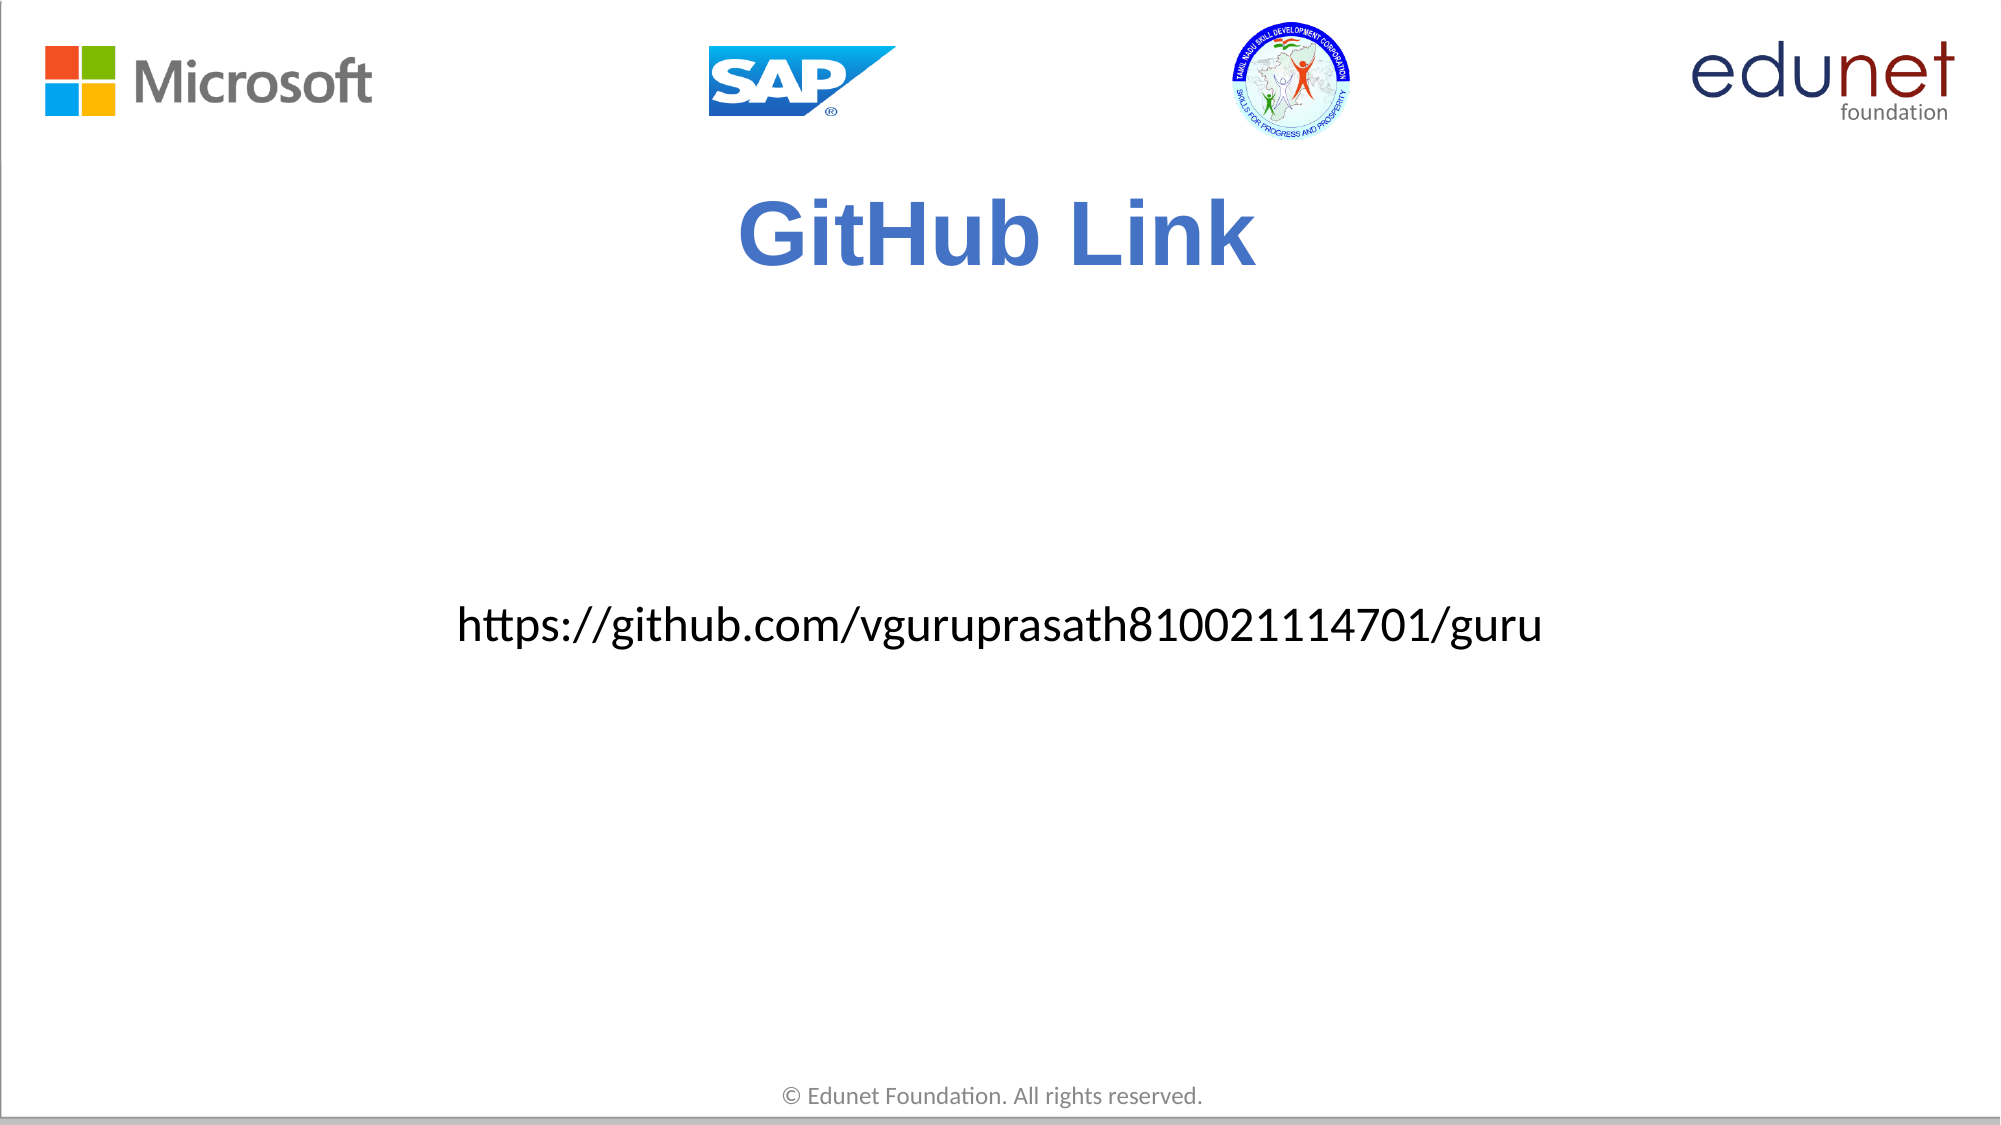

# GitHub Link
https://github.com/vguruprasath810021114701/guru
© Edunet Foundation. All rights reserved.